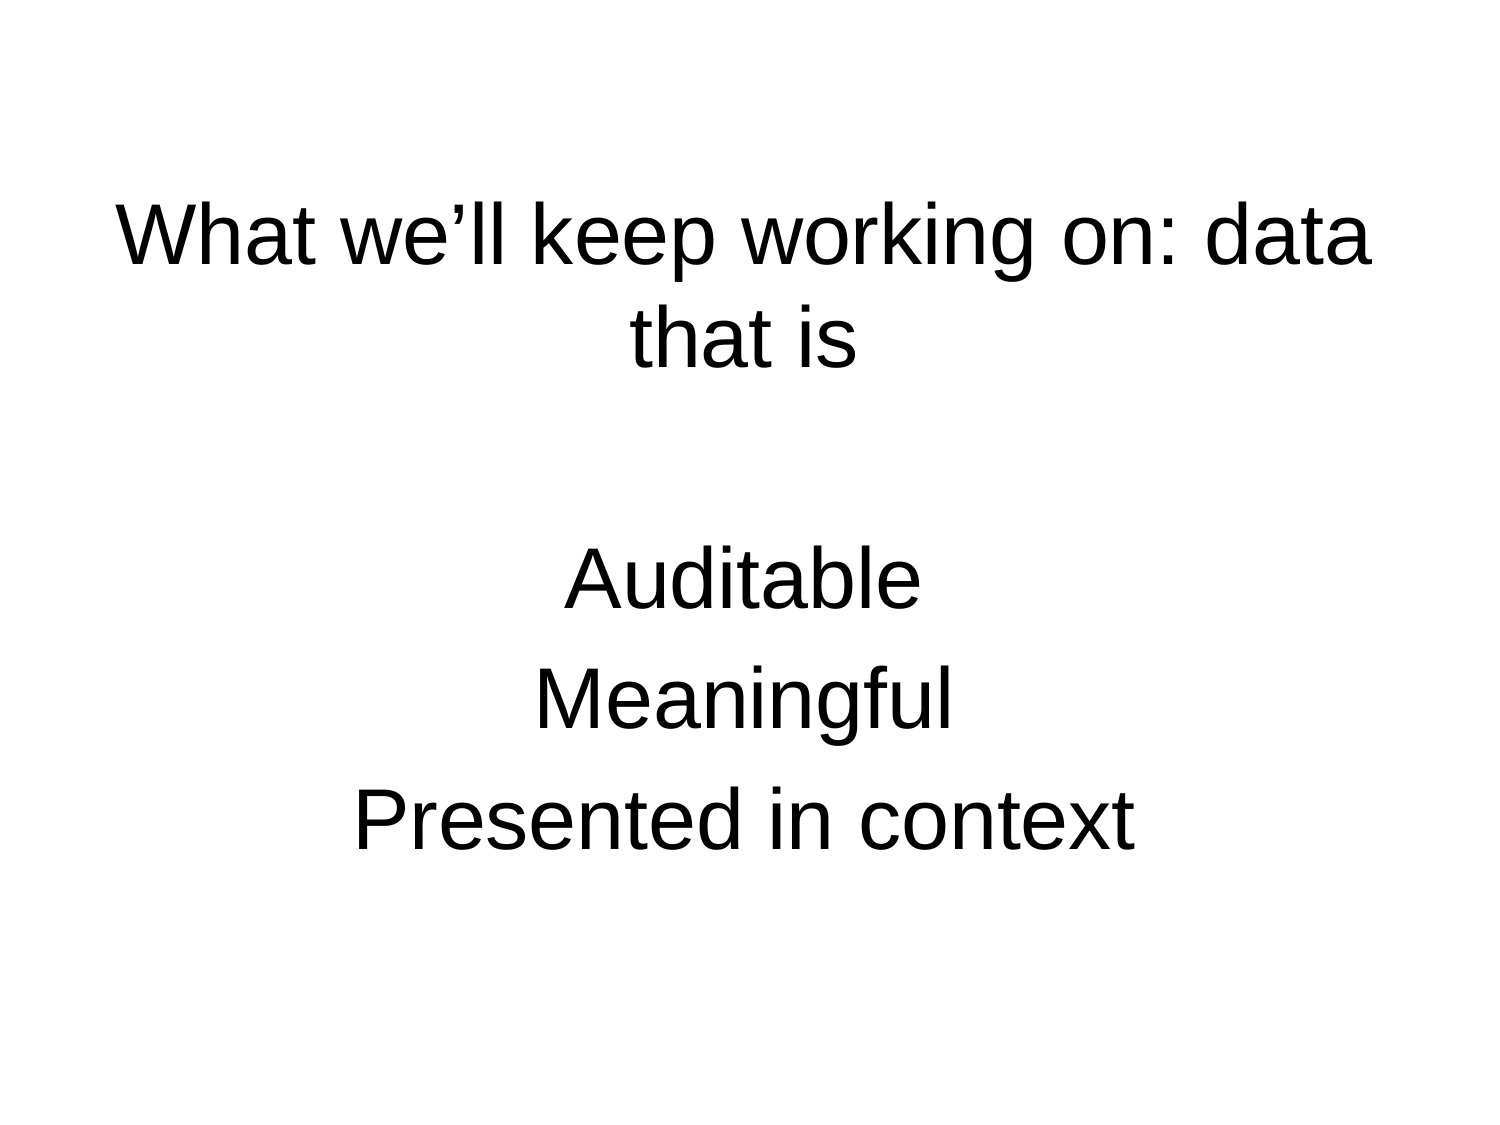

What we’ll keep working on: data that is

Auditable
Meaningful
Presented in context